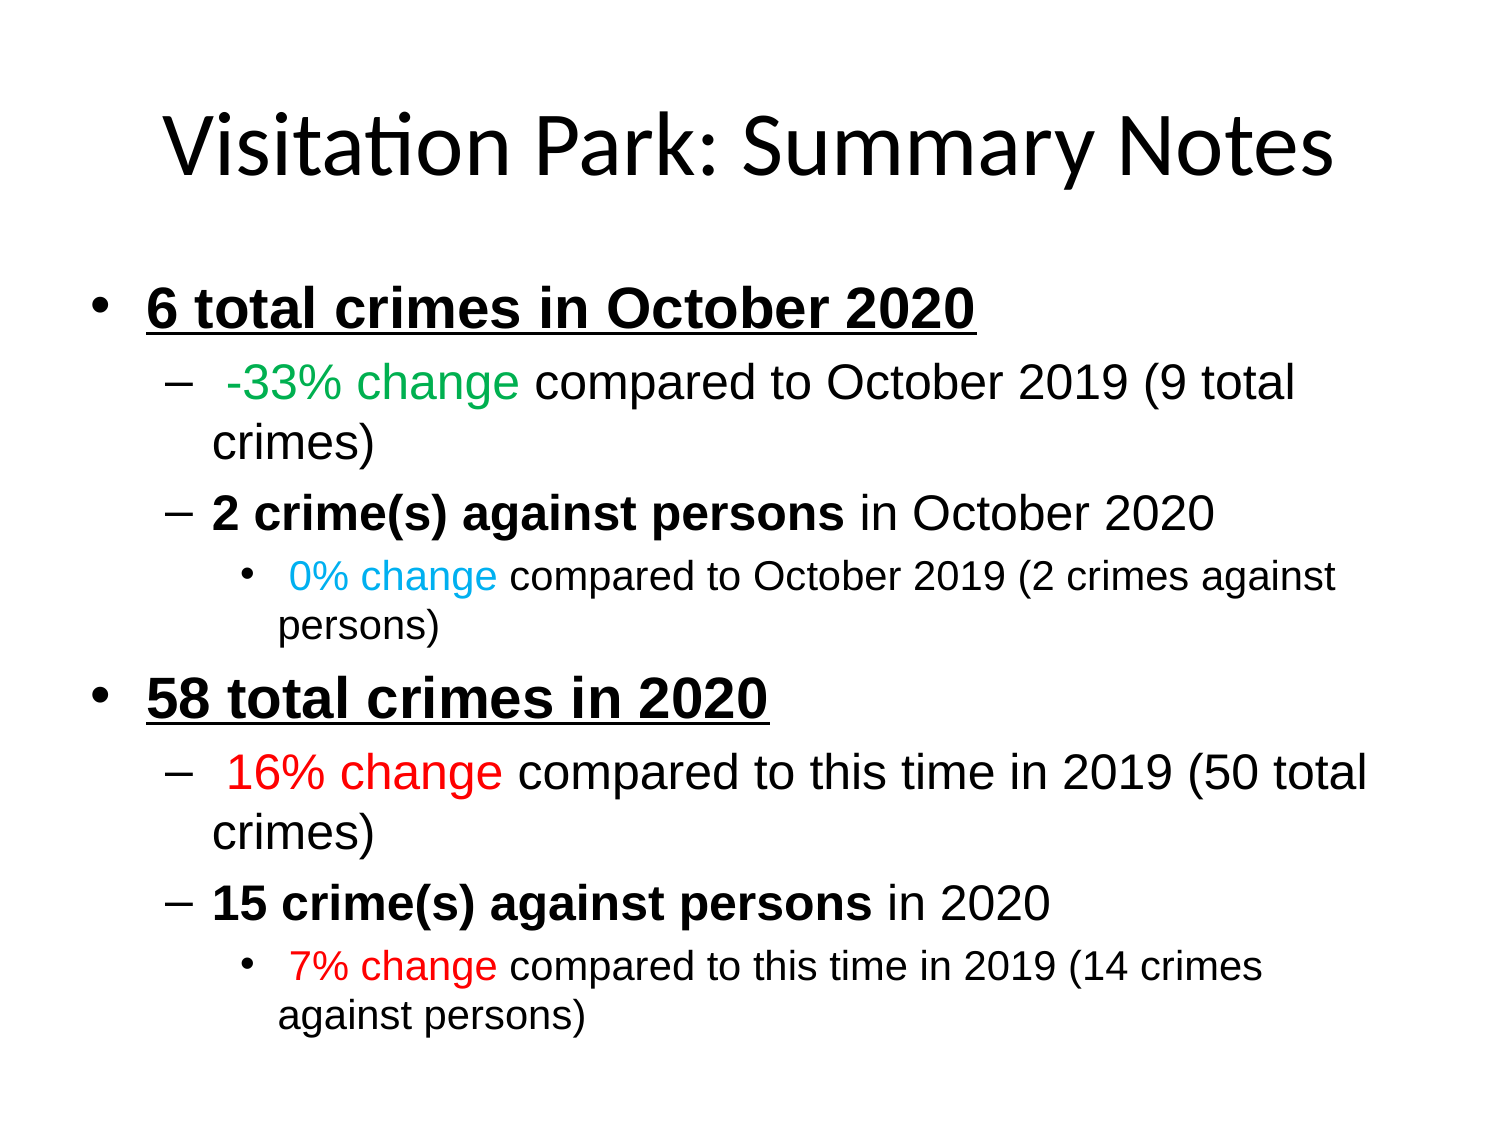

# Visitation Park: Summary Notes
6 total crimes in October 2020
 -33% change compared to October 2019 (9 total crimes)
2 crime(s) against persons in October 2020
 0% change compared to October 2019 (2 crimes against persons)
58 total crimes in 2020
 16% change compared to this time in 2019 (50 total crimes)
15 crime(s) against persons in 2020
 7% change compared to this time in 2019 (14 crimes against persons)